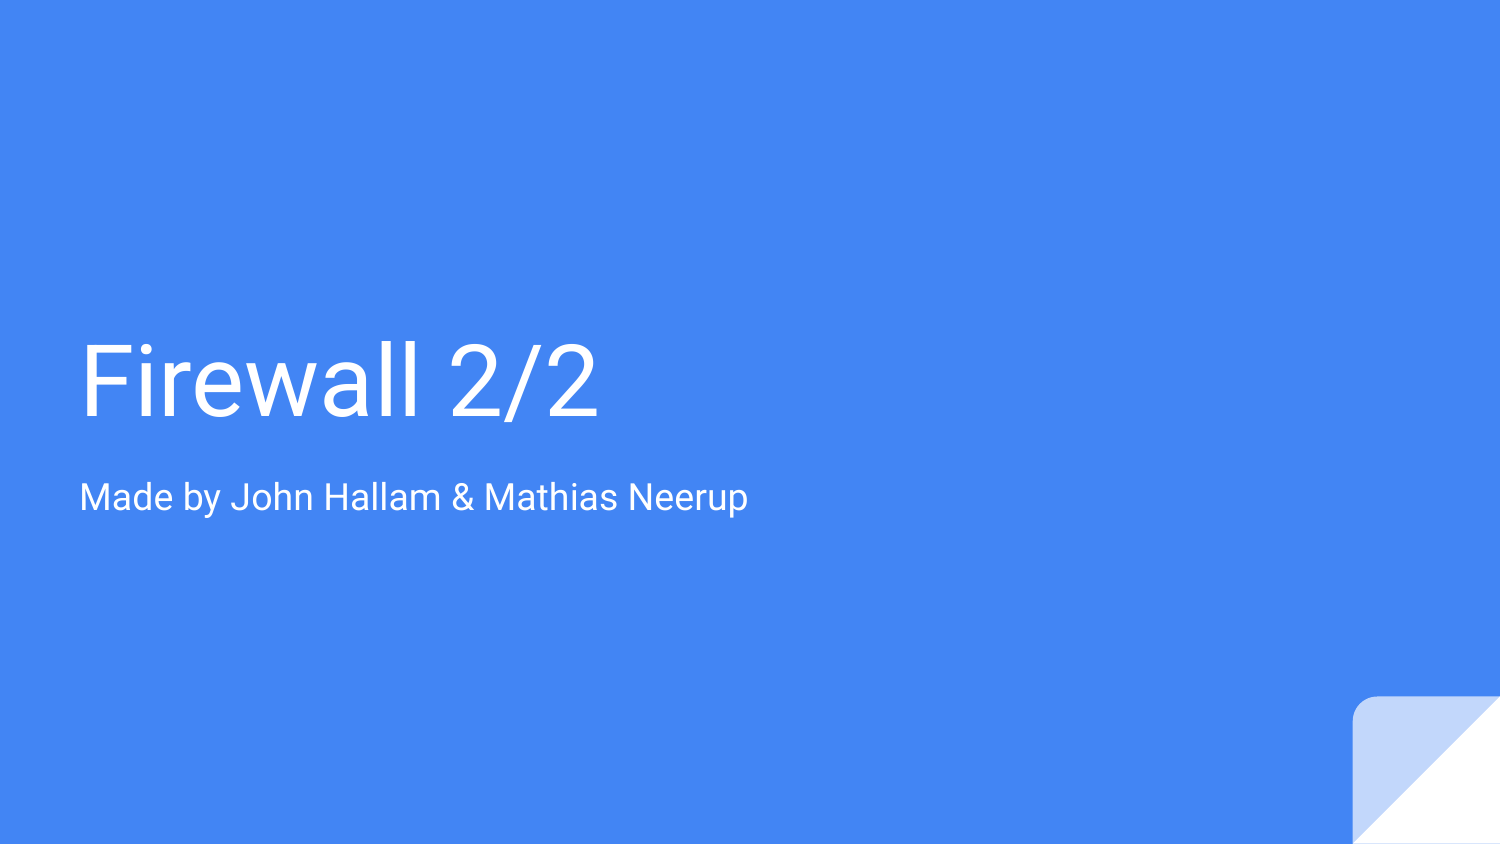

# Firewall 2/2
Made by John Hallam & Mathias Neerup